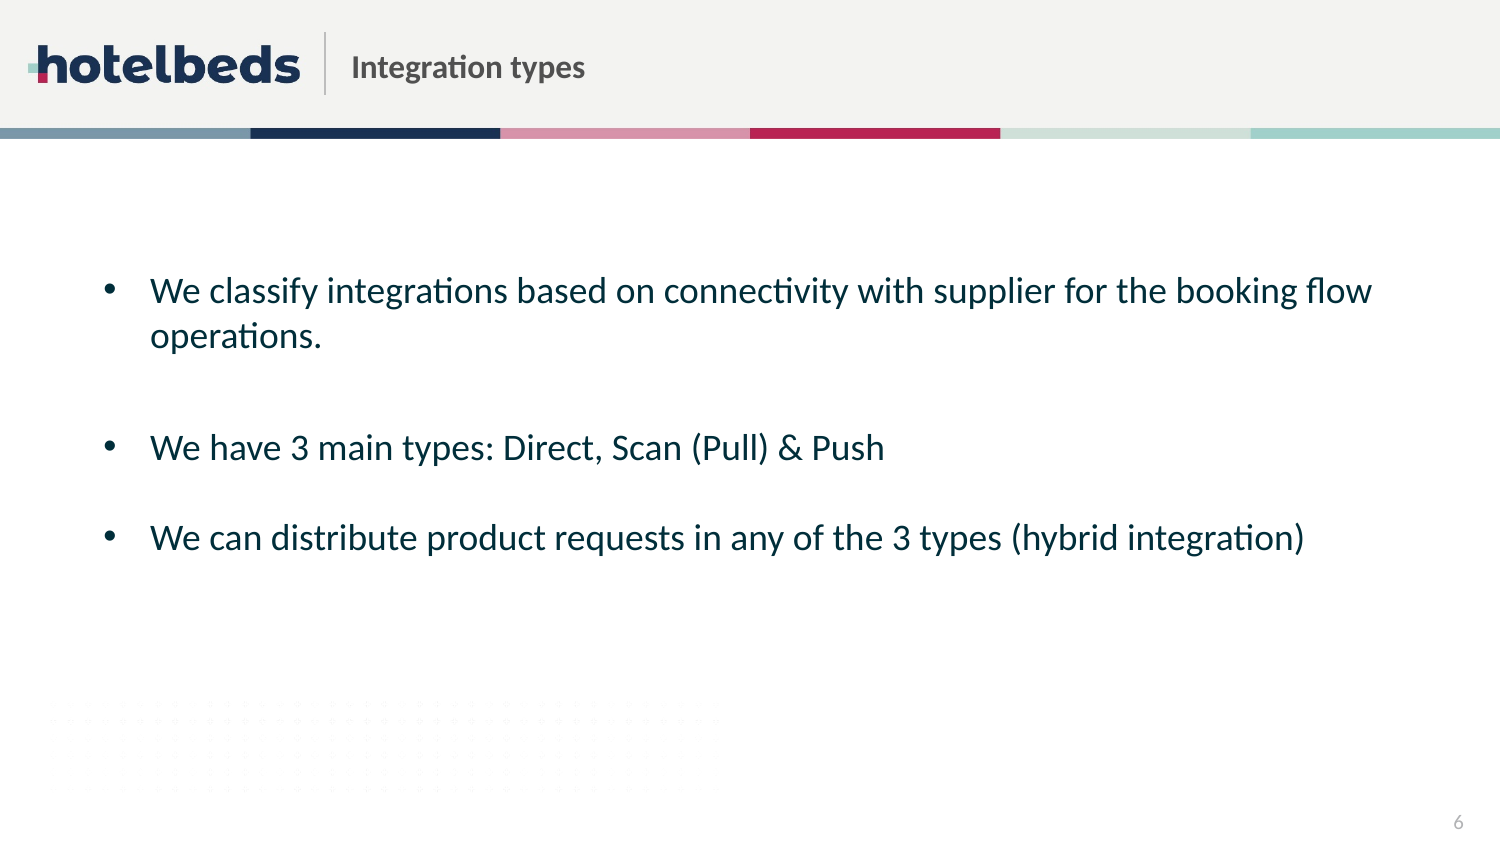

# Integration types
We classify integrations based on connectivity with supplier for the booking flow operations.
We have 3 main types: Direct, Scan (Pull) & Push

We can distribute product requests in any of the 3 types (hybrid integration)

6